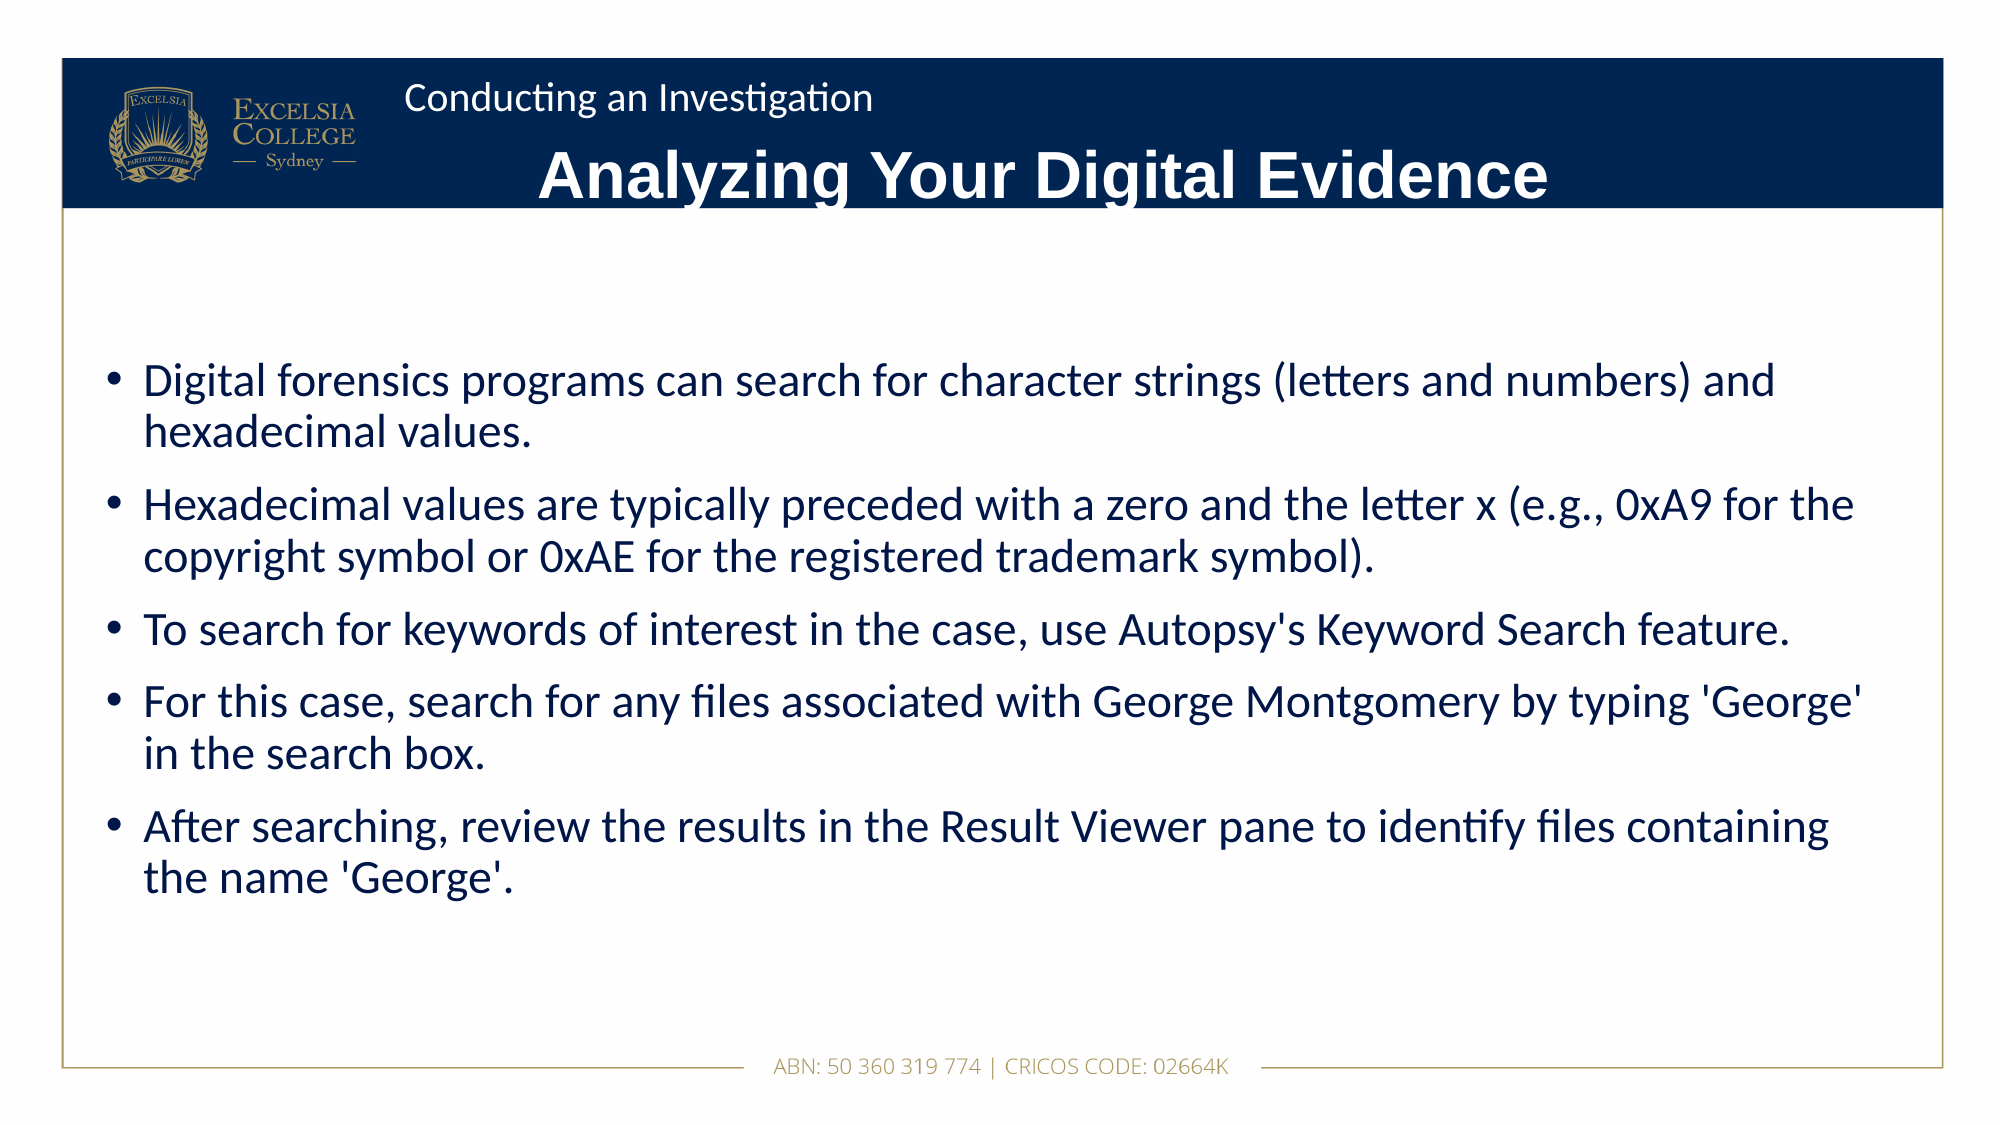

# Conducting an Investigation
Analyzing Your Digital Evidence
Digital forensics programs can search for character strings (letters and numbers) and hexadecimal values.
Hexadecimal values are typically preceded with a zero and the letter x (e.g., 0xA9 for the copyright symbol or 0xAE for the registered trademark symbol).
To search for keywords of interest in the case, use Autopsy's Keyword Search feature.
For this case, search for any files associated with George Montgomery by typing 'George' in the search box.
After searching, review the results in the Result Viewer pane to identify files containing the name 'George'.